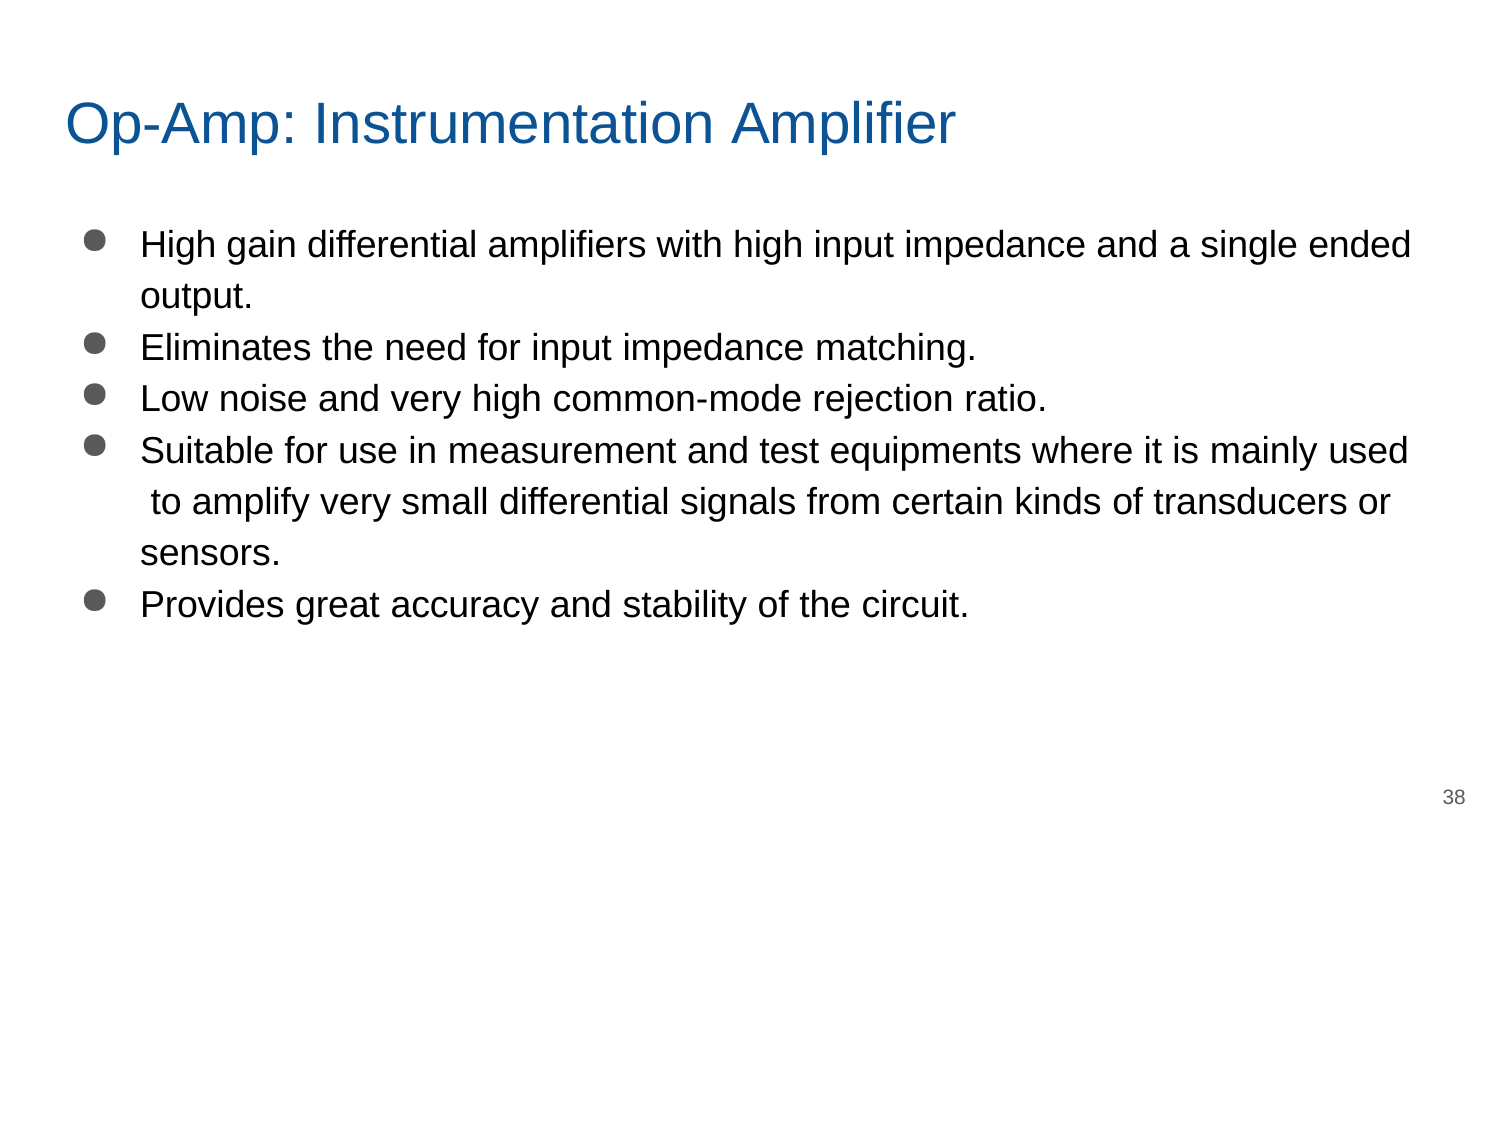

# Op-Amp: Instrumentation Amplifier
High gain differential amplifiers with high input impedance and a single ended  output.
Eliminates the need for input impedance matching.
Low noise and very high common-mode rejection ratio.
Suitable for use in measurement and test equipments where it is mainly used  to amplify very small differential signals from certain kinds of transducers or  sensors.
Provides great accuracy and stability of the circuit.
38